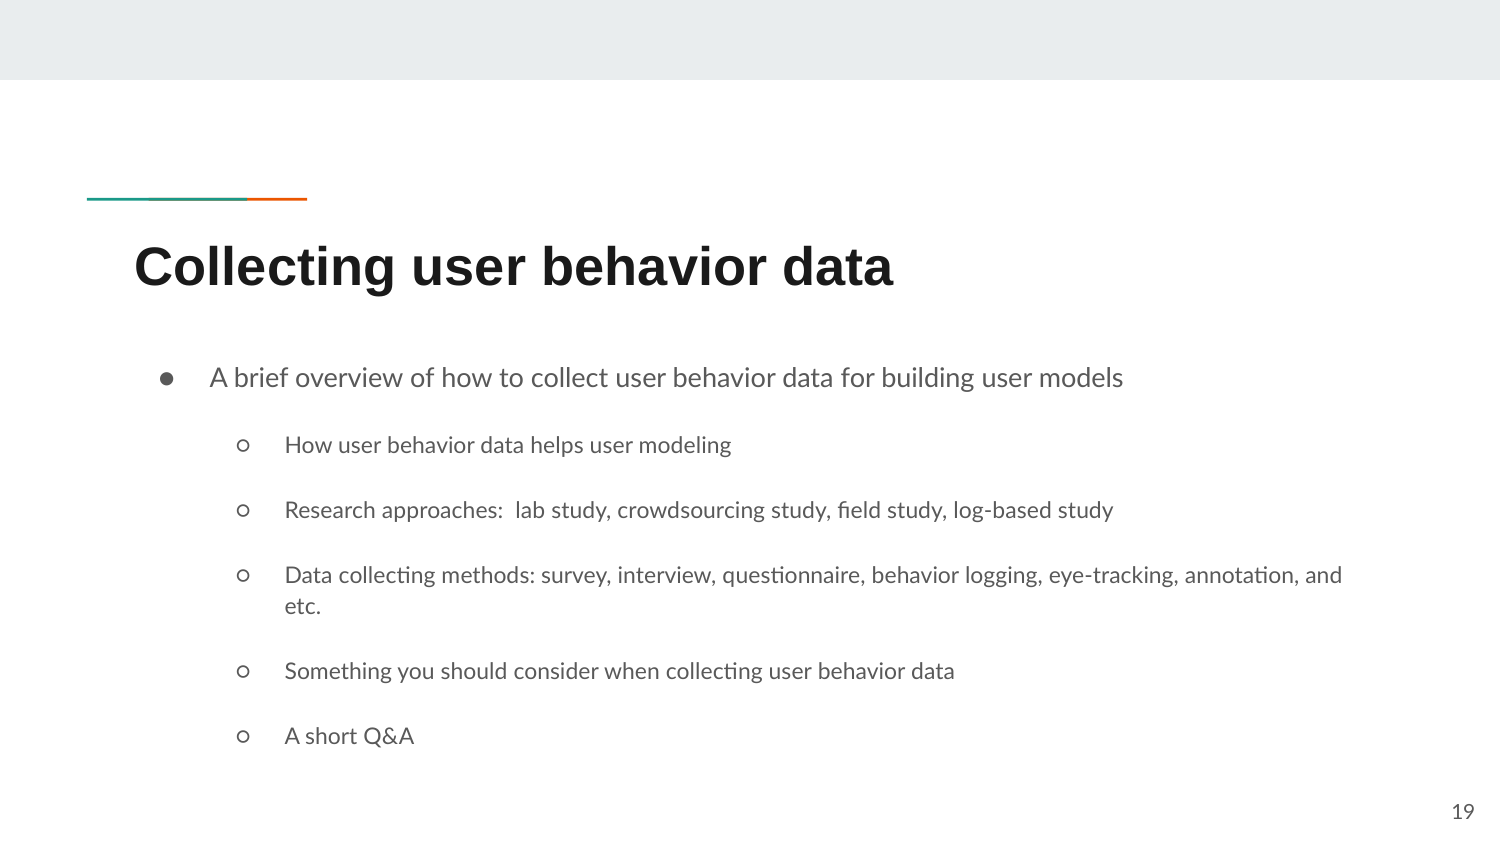

# Collecting user behavior data
A brief overview of how to collect user behavior data for building user models
How user behavior data helps user modeling
Research approaches:  lab study, crowdsourcing study, field study, log-based study
Data collecting methods: survey, interview, questionnaire, behavior logging, eye-tracking, annotation, and etc.
Something you should consider when collecting user behavior data
A short Q&A

19